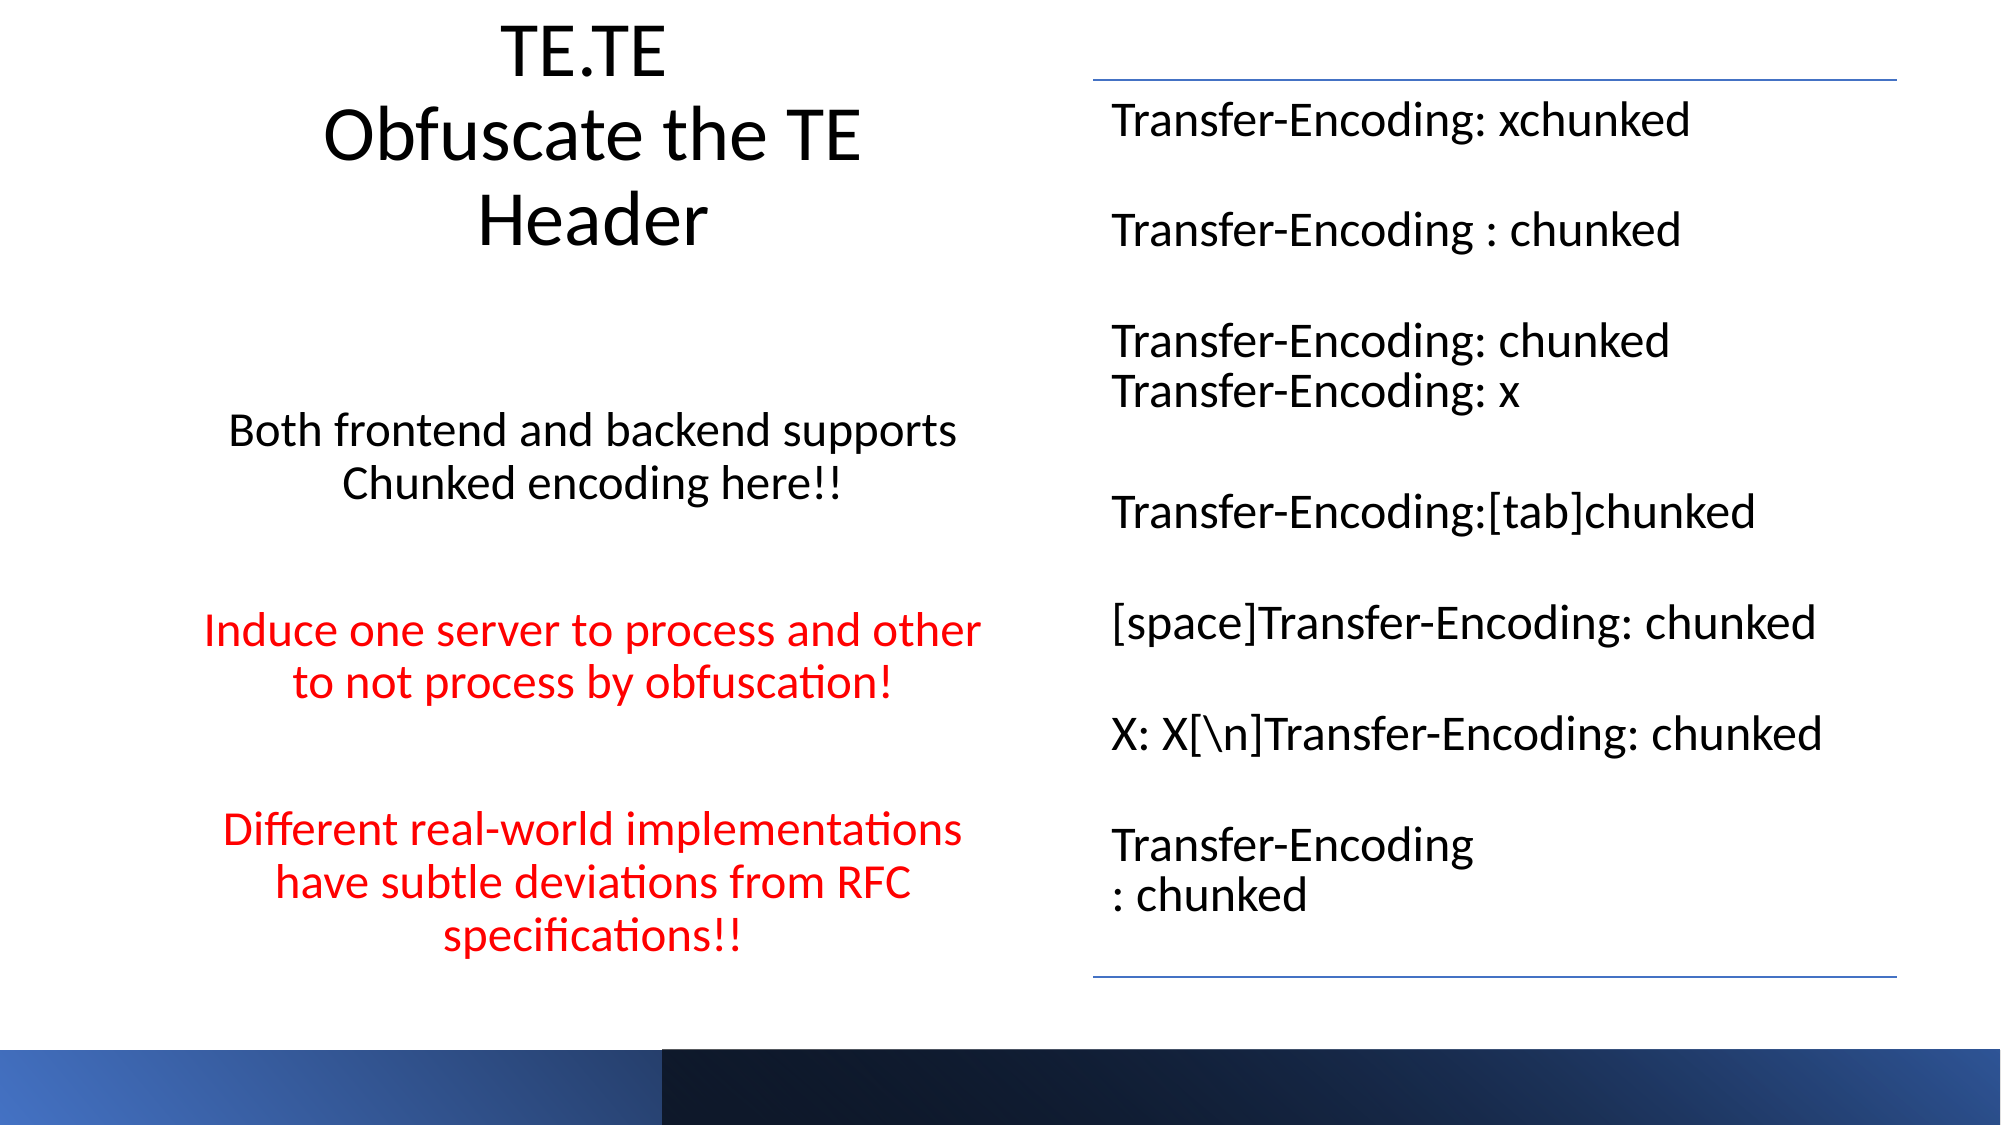

# TE.TE Obfuscate the TE Header
| Transfer-Encoding: xchunked |
| --- |
| Transfer-Encoding : chunked |
| Transfer-Encoding: chunked Transfer-Encoding: x |
| Transfer-Encoding:[tab]chunked |
| [space]Transfer-Encoding: chunked |
| X: X[\n]Transfer-Encoding: chunked |
| Transfer-Encoding : chunked |
Both frontend and backend supports Chunked encoding here!!

Induce one server to process and other to not process by obfuscation!

Different real-world implementations have subtle deviations from RFC specifications!!